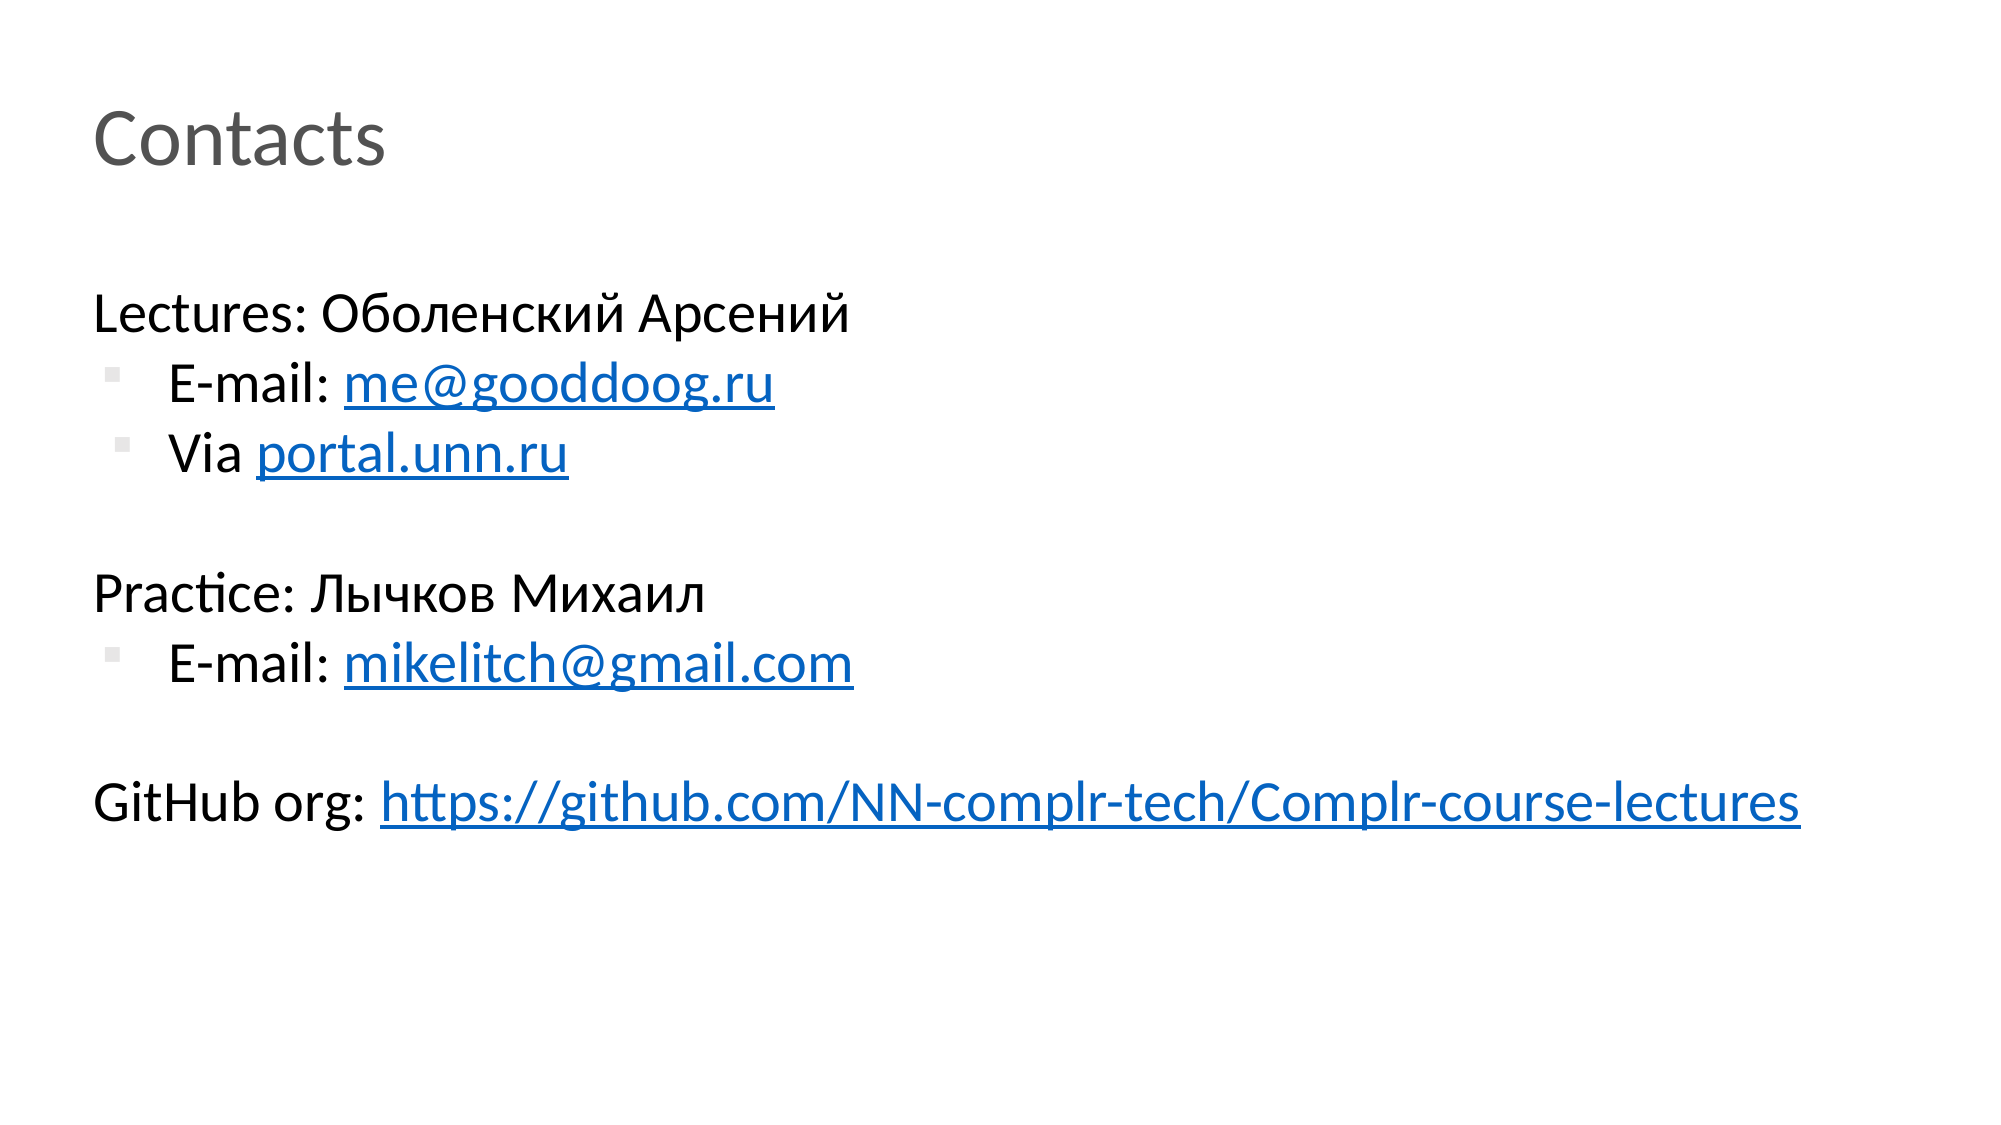

# Contacts
Lectures: Оболенский Арсений
E-mail: me@gooddoog.ru
Via portal.unn.ru

Practice: Лычков Михаил
E-mail: mikelitch@gmail.com

GitHub org: https://github.com/NN-complr-tech/Complr-course-lectures